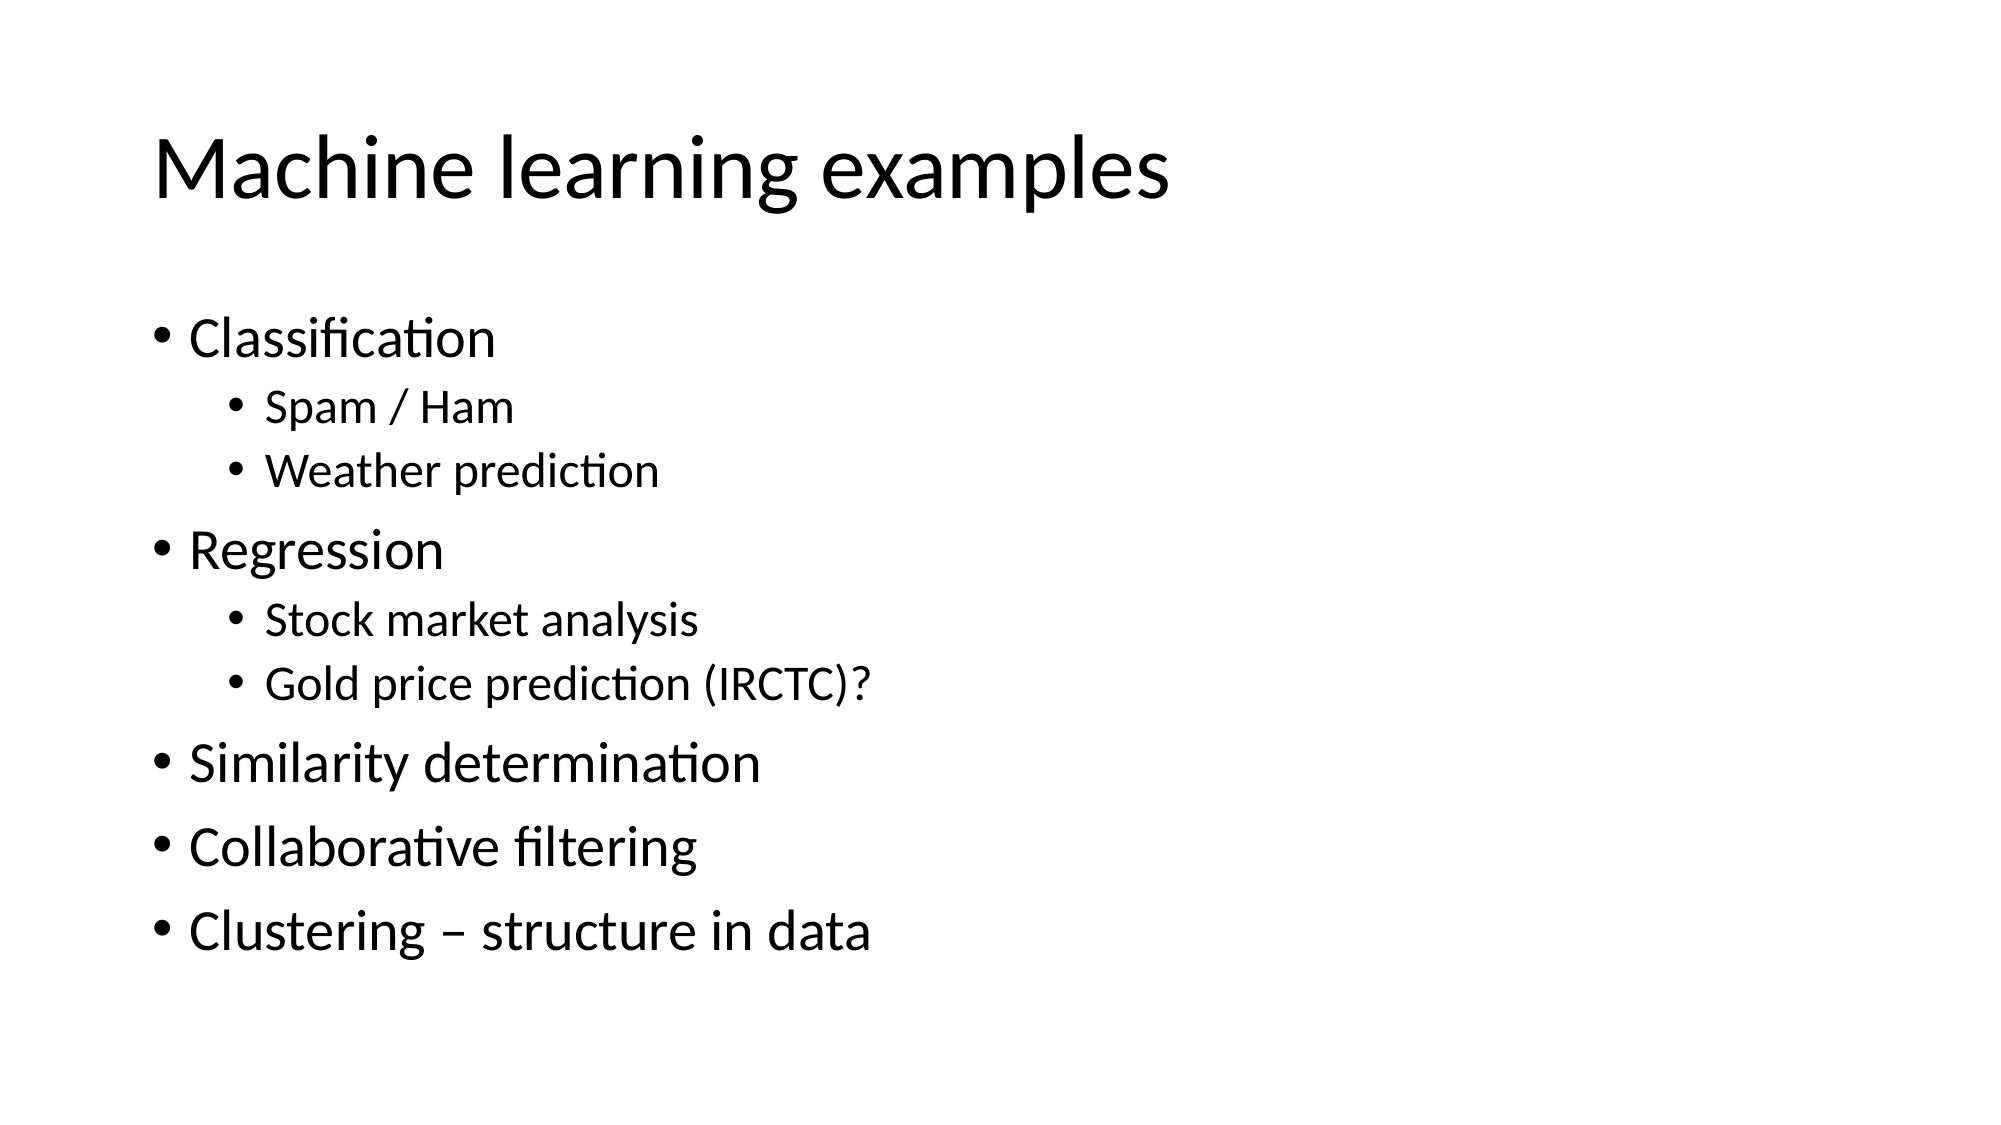

# Machine learning examples
Classification
Spam / Ham
Weather prediction
Regression
Stock market analysis
Gold price prediction (IRCTC)?
Similarity determination
Collaborative filtering
Clustering – structure in data